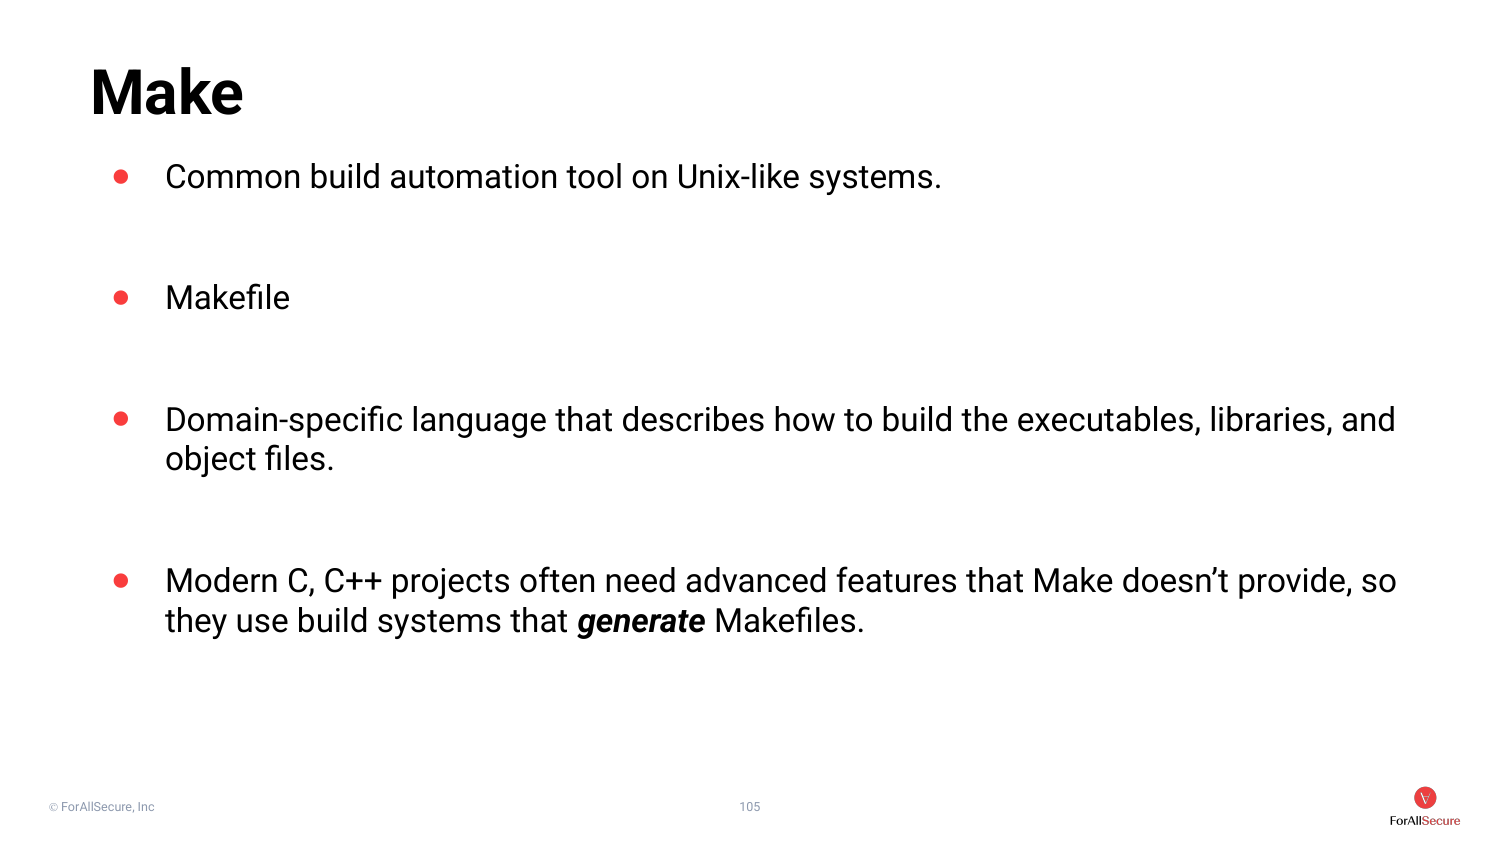

# Make
Common build automation tool on Unix-like systems.

Makefile

Domain-specific language that describes how to build the executables, libraries, and object files.

Modern C, C++ projects often need advanced features that Make doesn’t provide, so they use build systems that generate Makefiles.